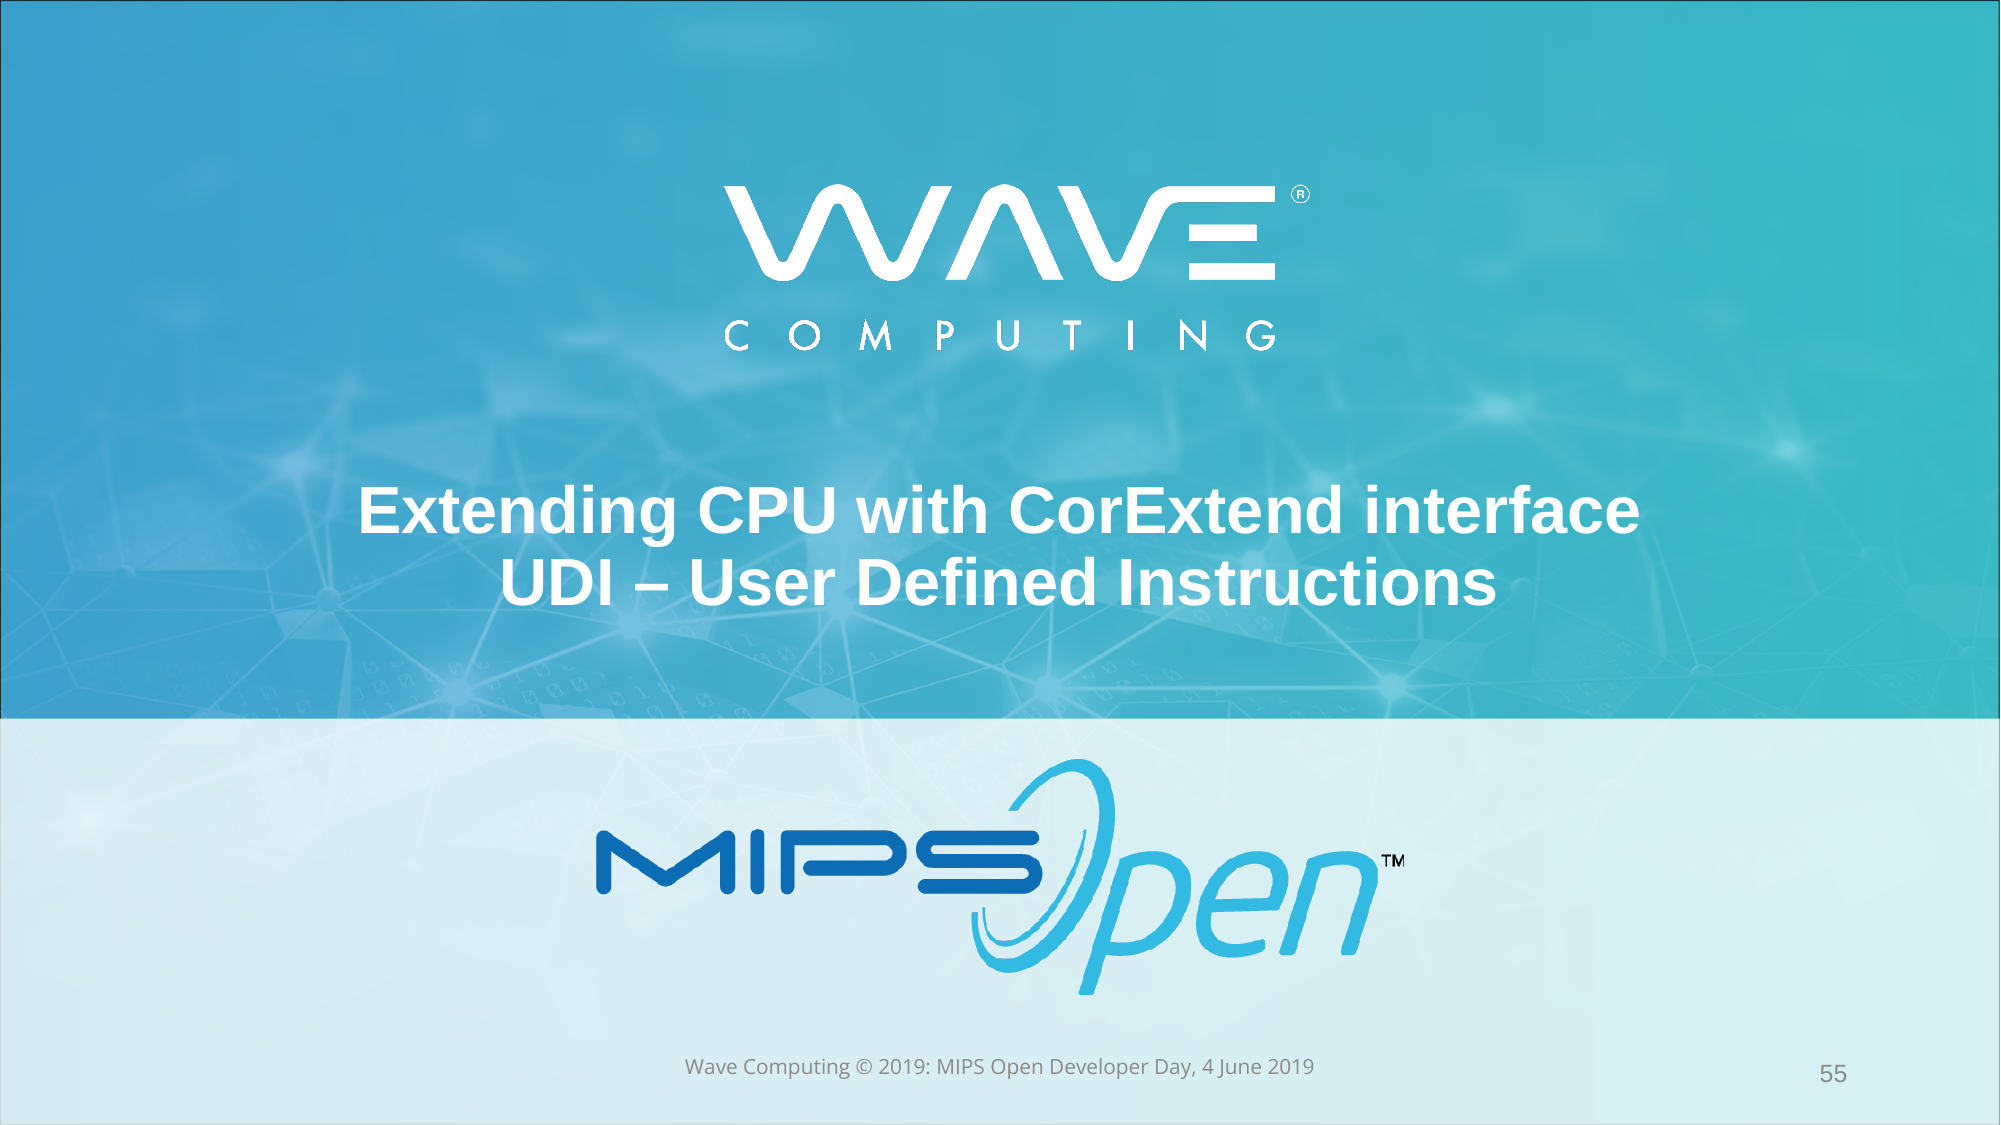

Extending CPU with CorExtend interface
UDI – User Defined Instructions
55